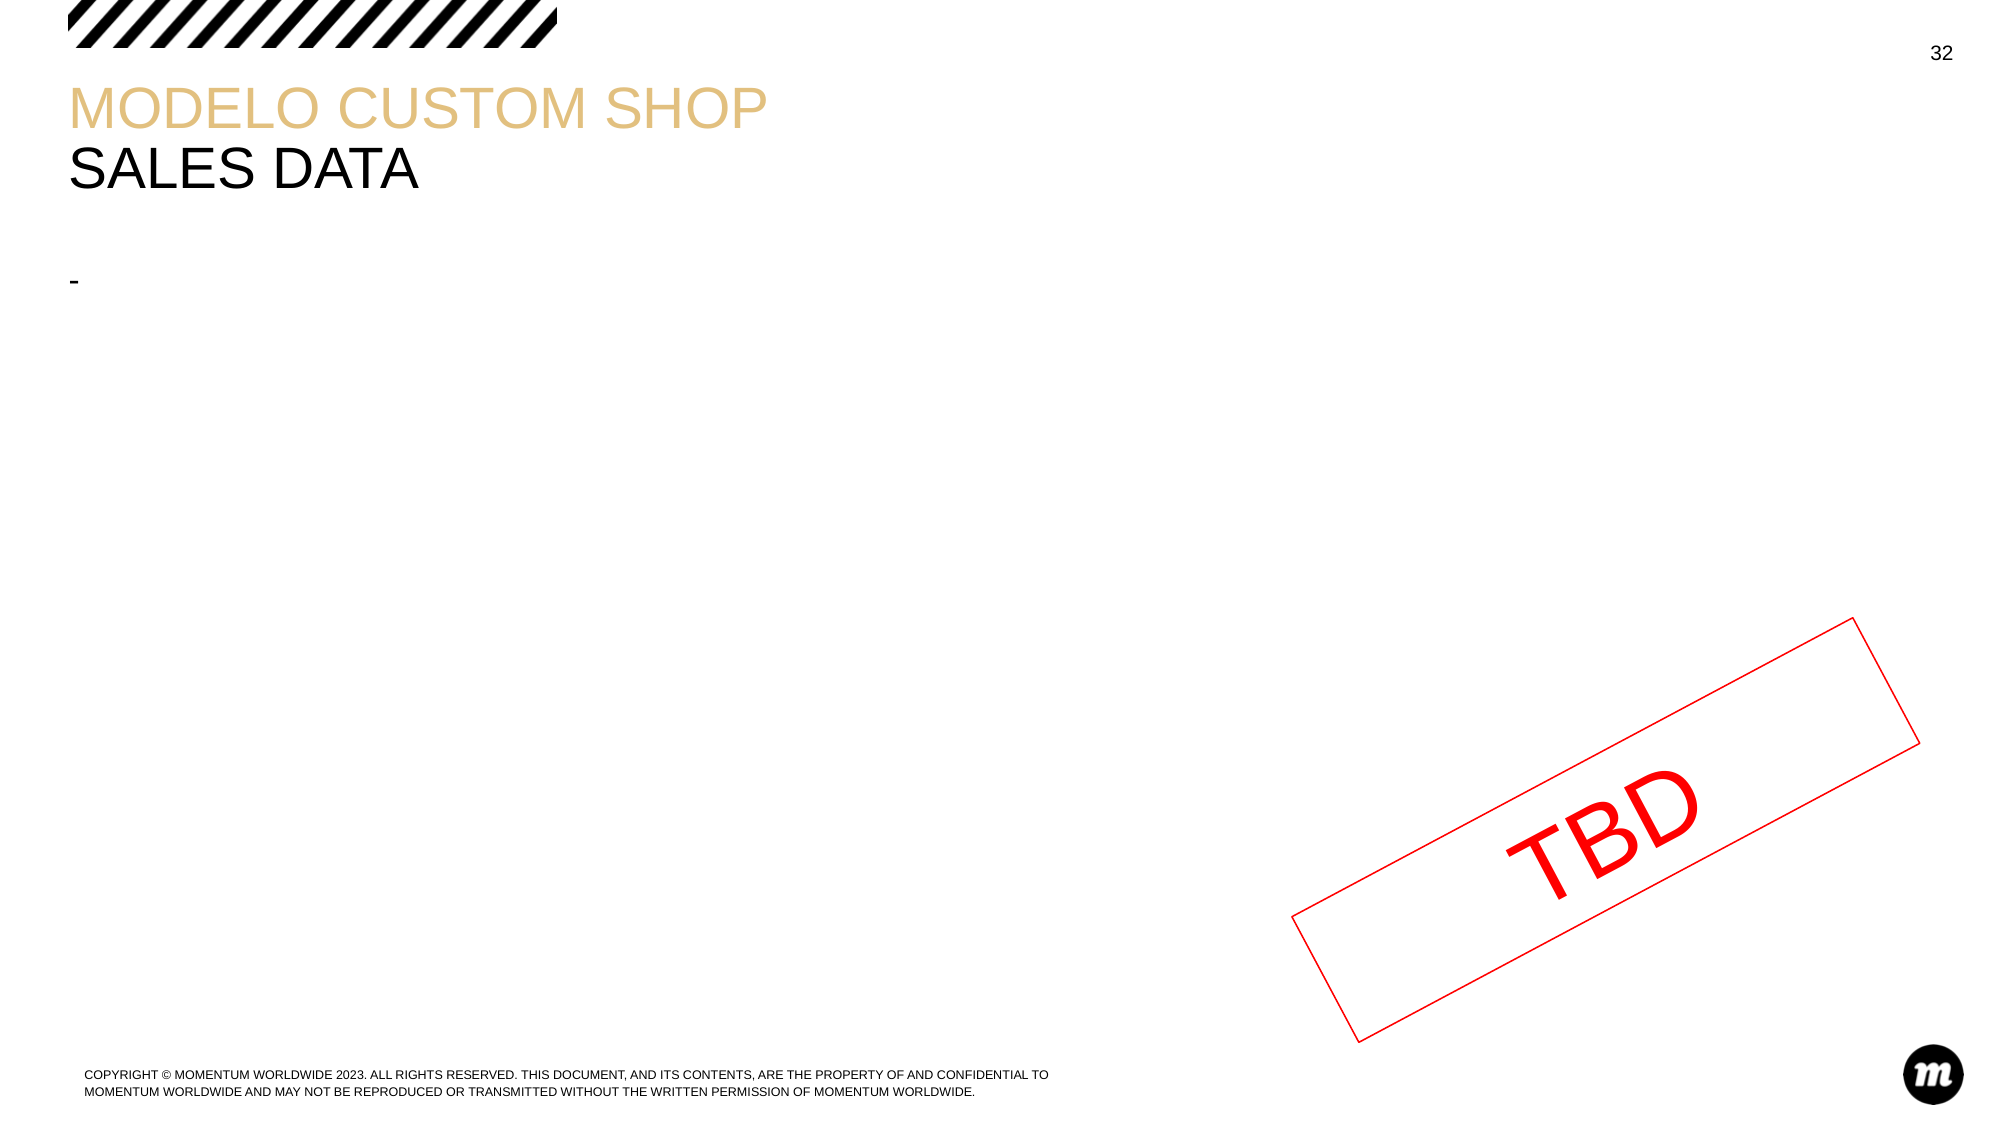

32
# MODELO CUSTOM SHOP SALES DATA
-

TBD
To adjust the chart style, right-click or control-click on the chart and select “Format Chart Area”